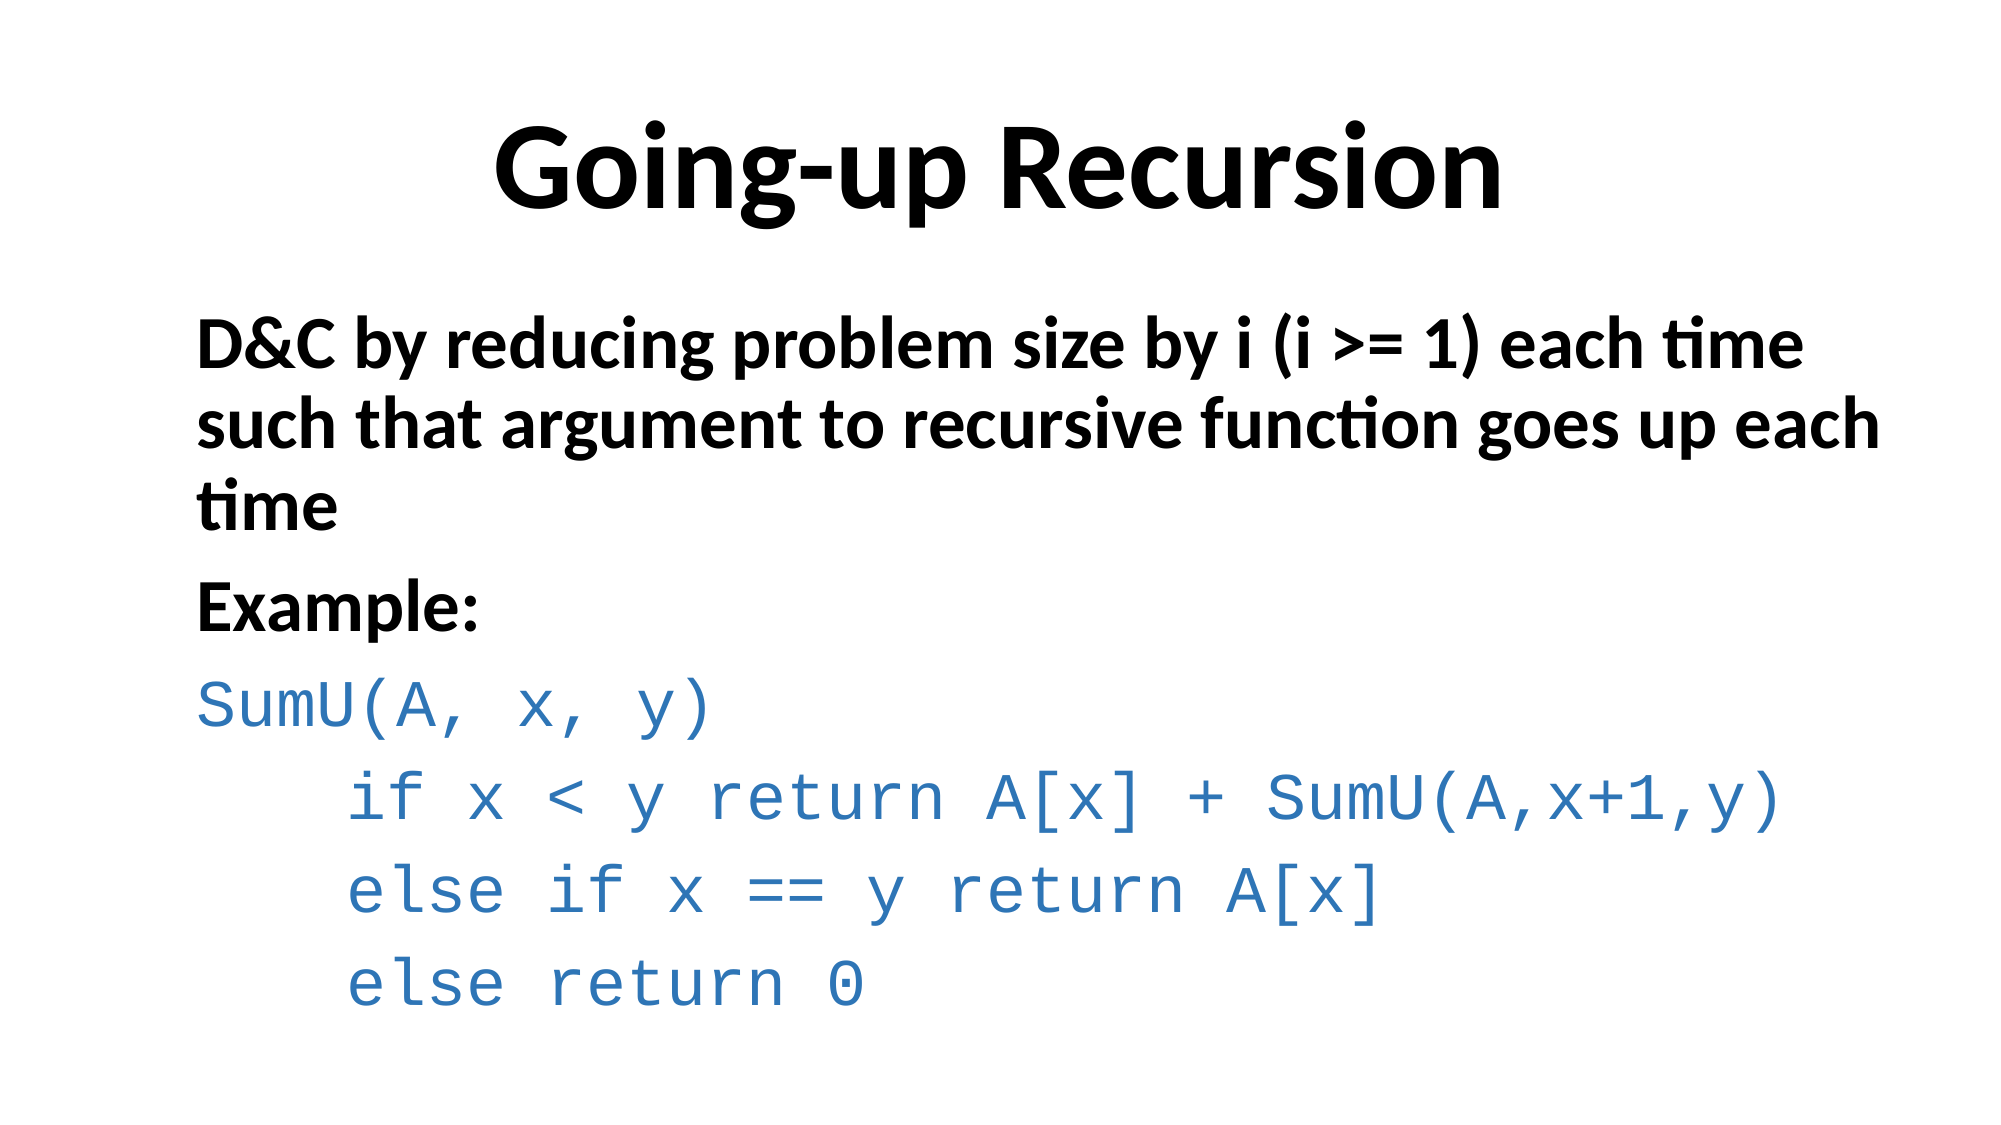

# Going-up Recursion
D&C by reducing problem size by i (i >= 1) each time such that argument to recursive function goes up each time
Example:
SumU(A, x, y)
	if x < y return A[x] + SumU(A,x+1,y)
	else if x == y return A[x]
	else return 0